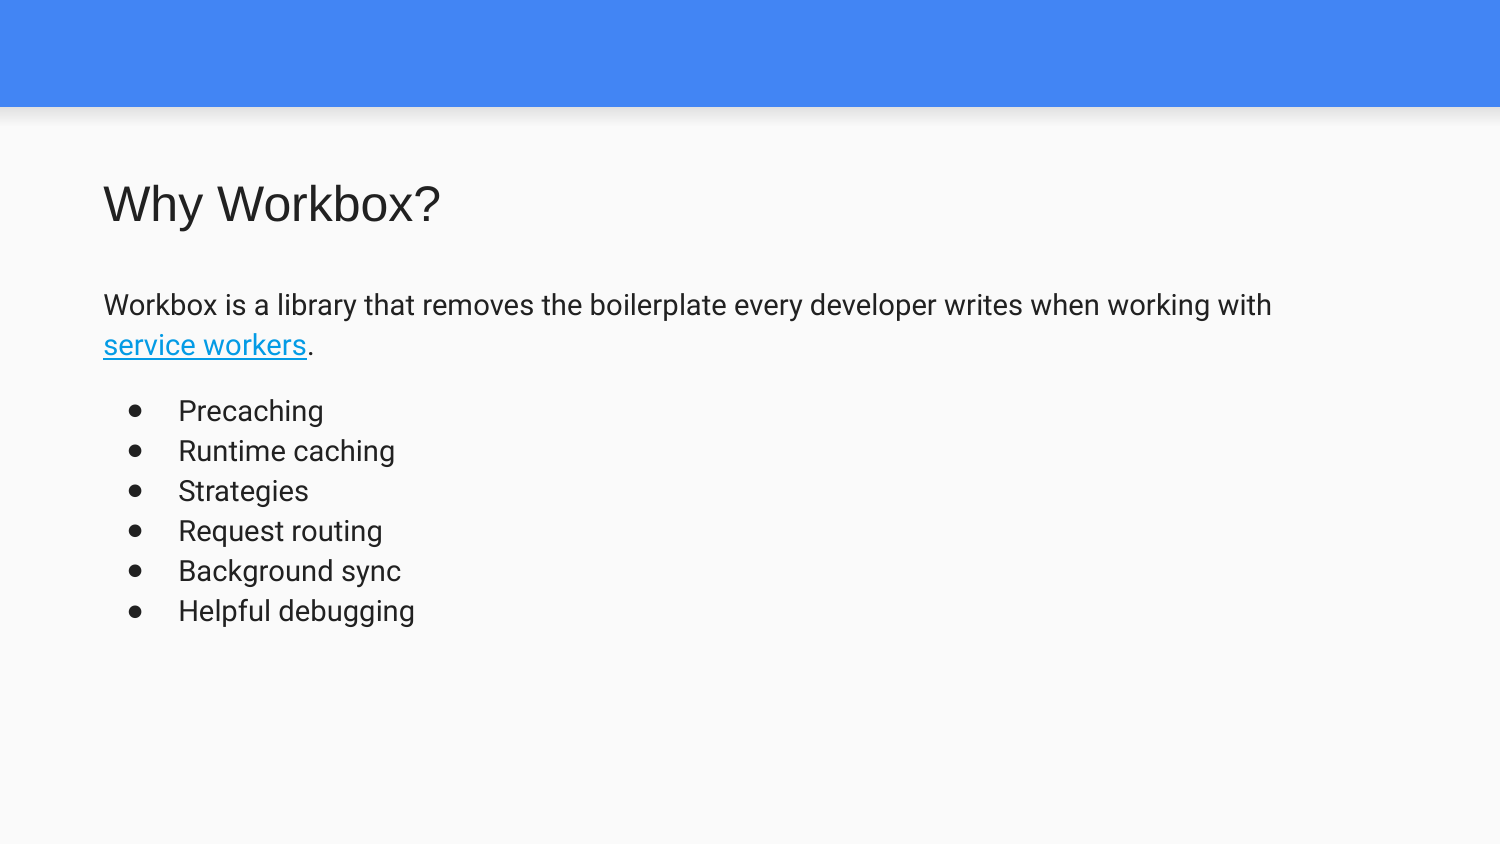

#
Why Workbox?
Workbox is a library that removes the boilerplate every developer writes when working with service workers.
Precaching
Runtime caching
Strategies
Request routing
Background sync
Helpful debugging